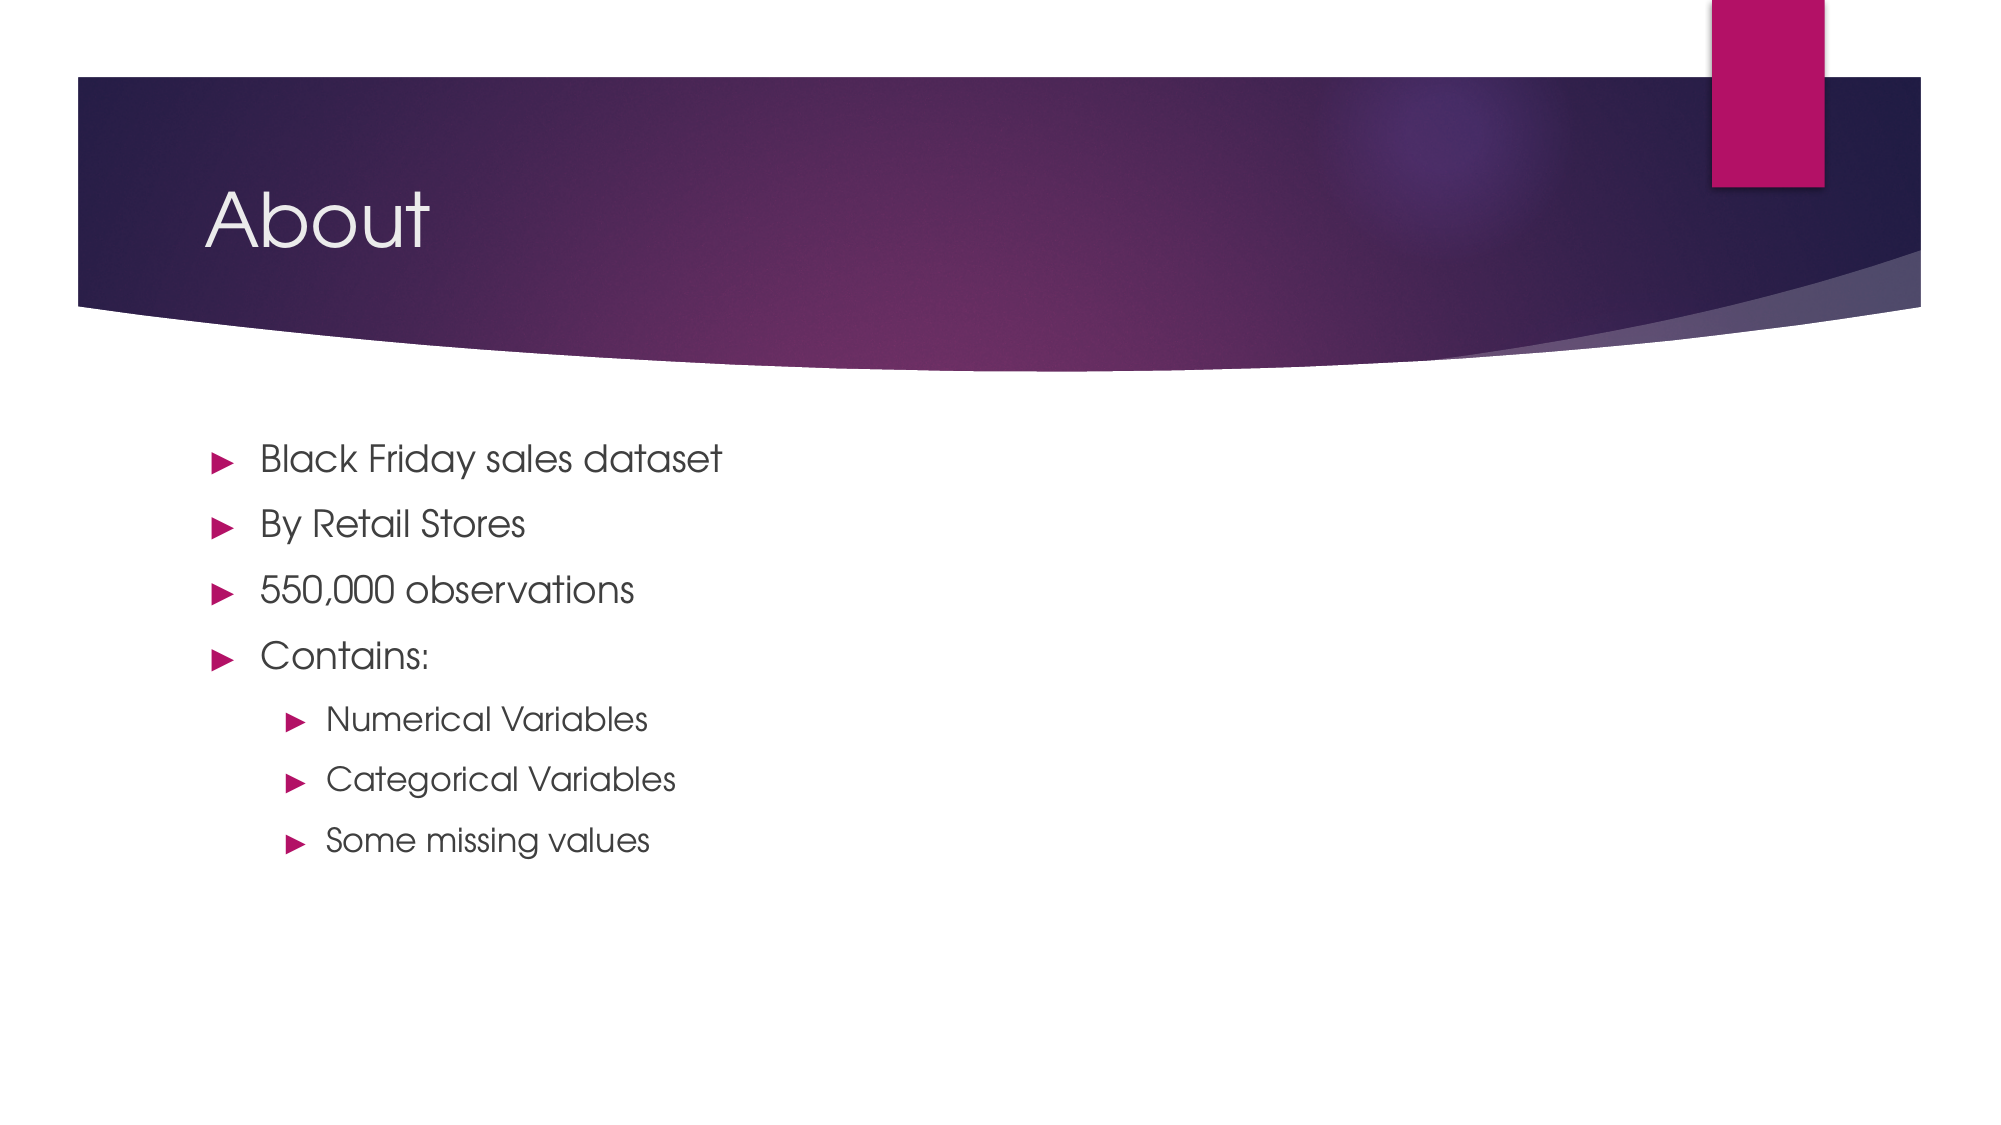

# About
Black Friday sales dataset
By Retail Stores
550,000 observations
Contains:
Numerical Variables
Categorical Variables
Some missing values